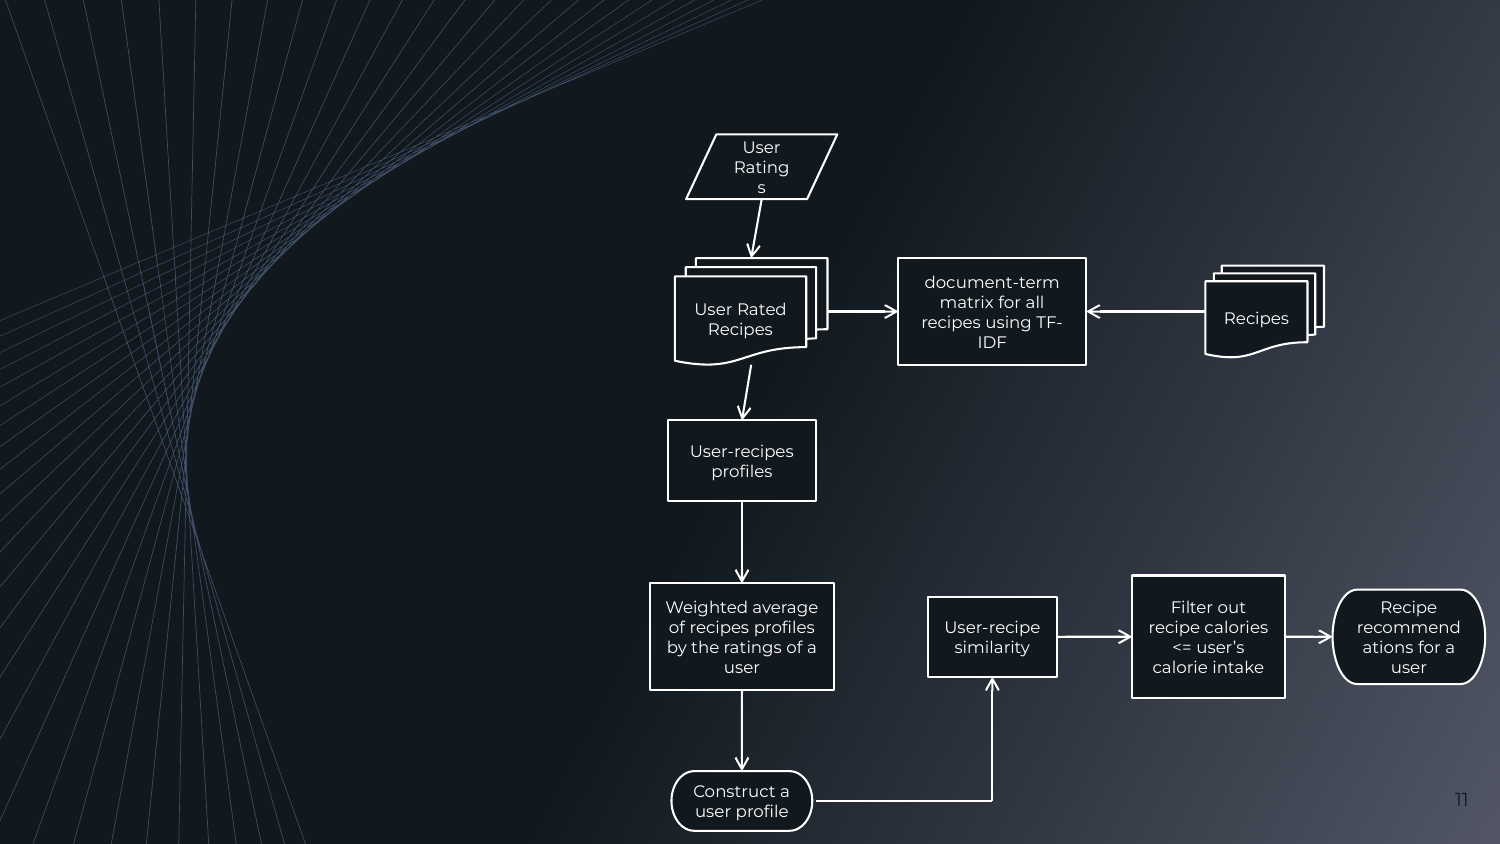

User Ratings
document-term matrix for all recipes using TF-IDF
User Rated Recipes
Recipes
User-recipes profiles
Filter out recipe calories <= user’s calorie intake
Weighted average of recipes profiles by the ratings of a user
Recipe recommendations for a user
User-recipe similarity
Construct a user profile
11